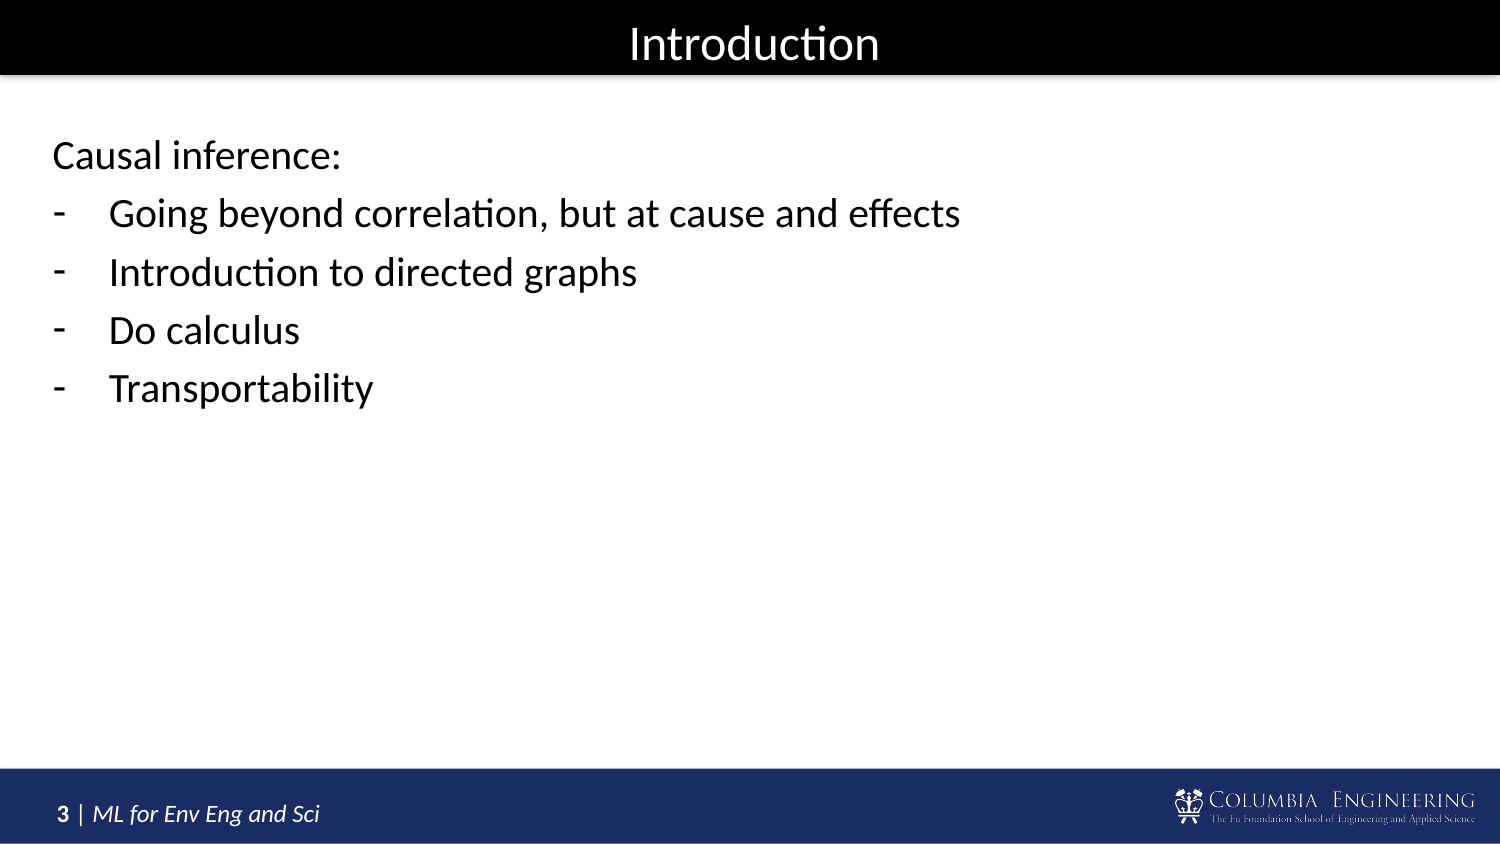

# Introduction
Causal inference:
Going beyond correlation, but at cause and effects
Introduction to directed graphs
Do calculus
Transportability